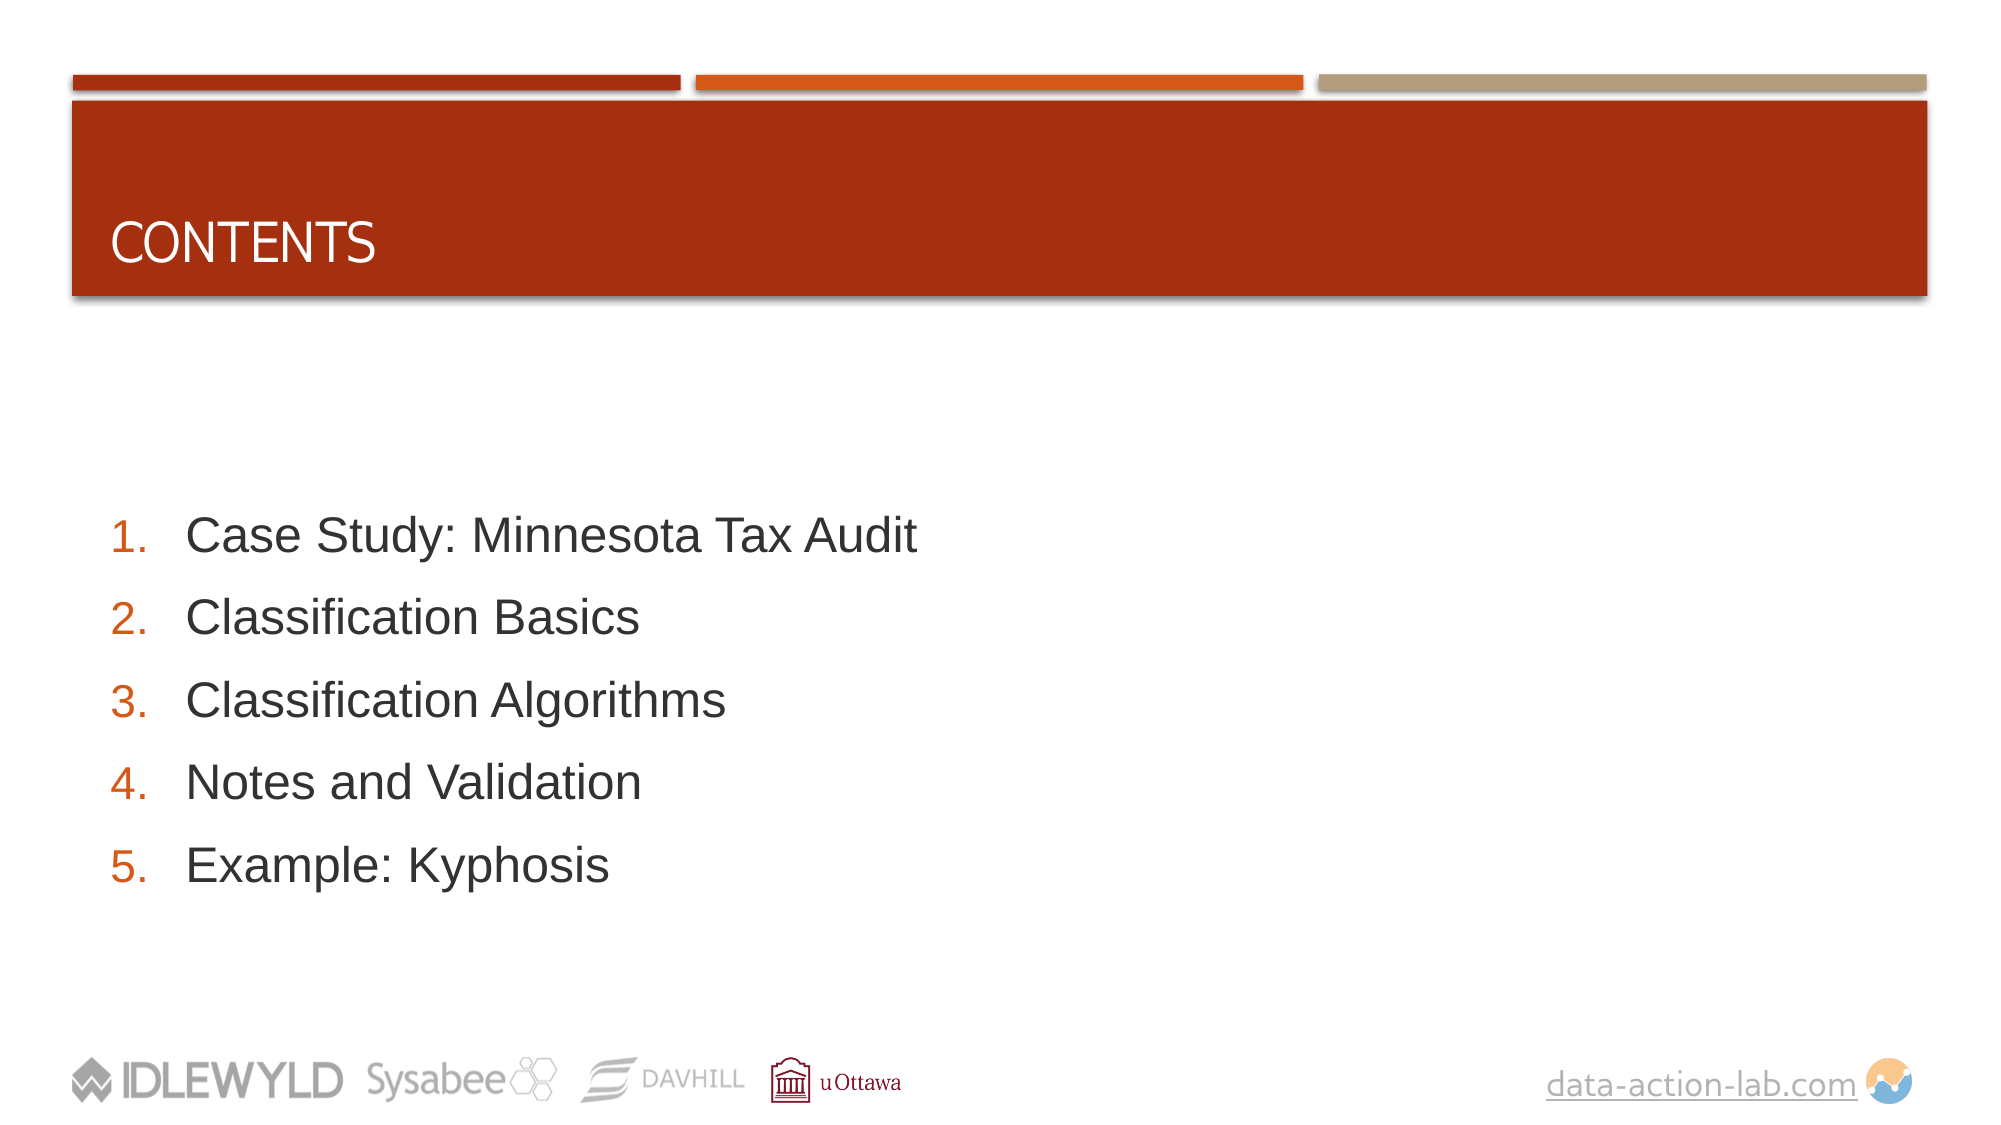

# CONTENTS
Case Study: Minnesota Tax Audit
Classification Basics
Classification Algorithms
Notes and Validation
Example: Kyphosis